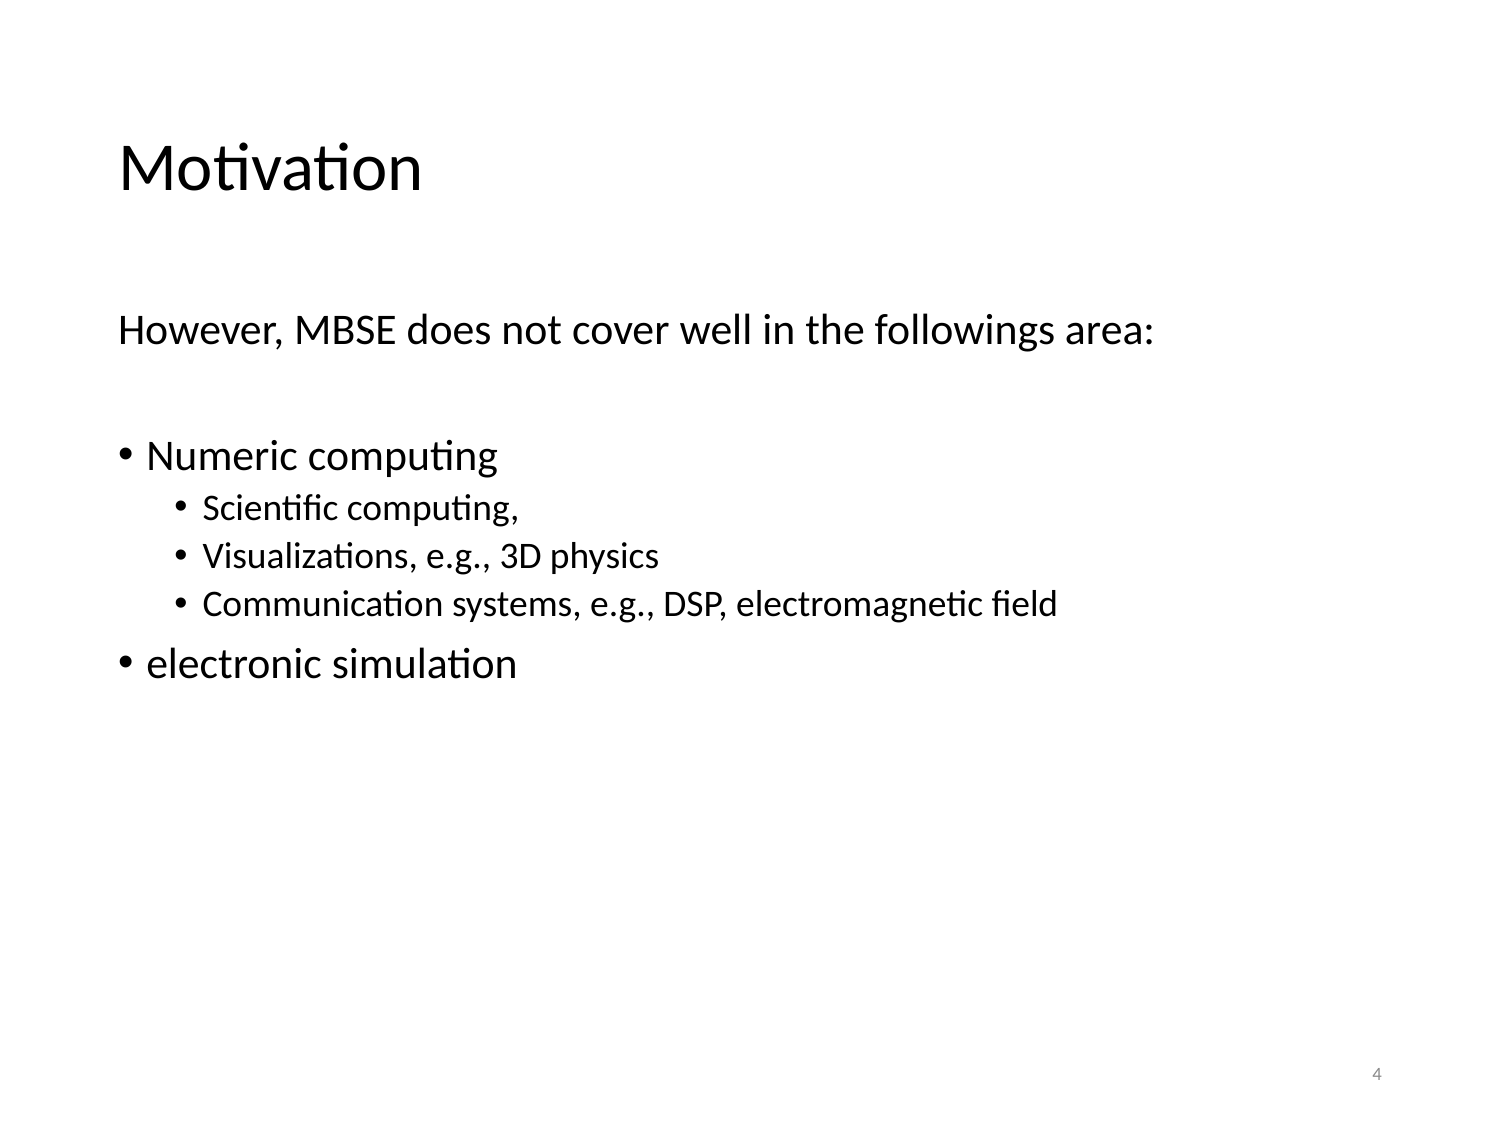

# Motivation
However, MBSE does not cover well in the followings area:

Numeric computing
Scientific computing,
Visualizations, e.g., 3D physics
Communication systems, e.g., DSP, electromagnetic field
electronic simulation
4